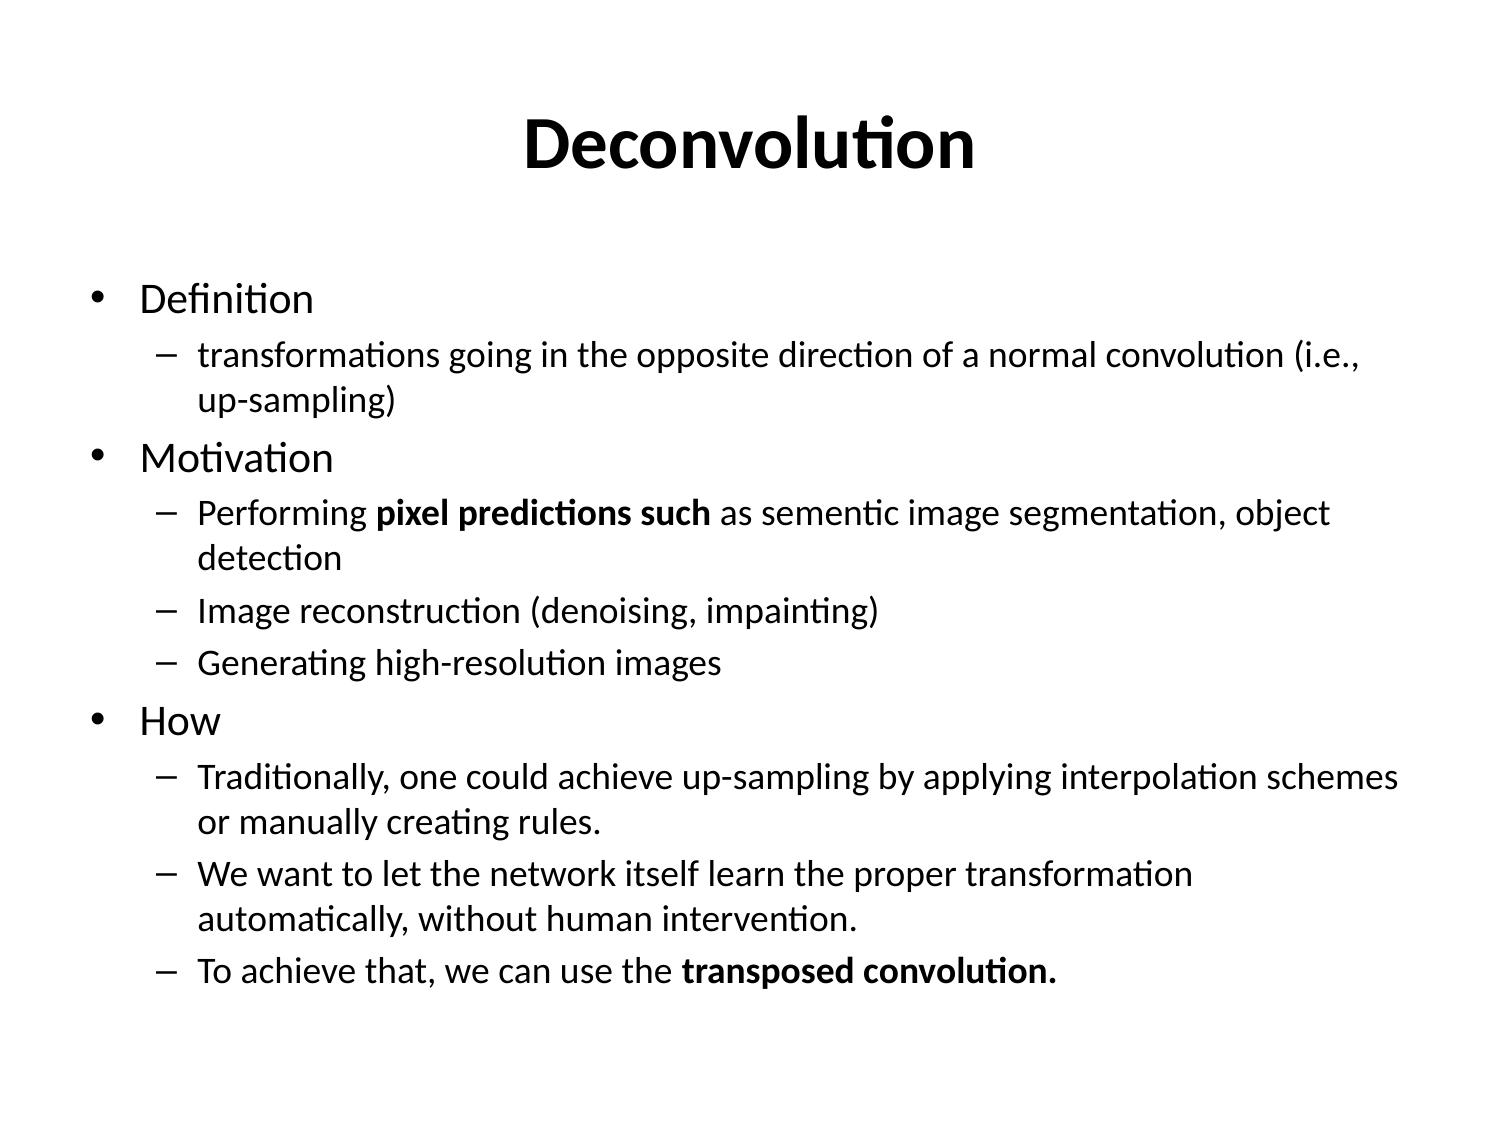

# Deconvolution
Definition
transformations going in the opposite direction of a normal convolution (i.e., up-sampling)
Motivation
Performing pixel predictions such as sementic image segmentation, object detection
Image reconstruction (denoising, impainting)
Generating high-resolution images
How
Traditionally, one could achieve up-sampling by applying interpolation schemes or manually creating rules.
We want to let the network itself learn the proper transformation automatically, without human intervention.
To achieve that, we can use the transposed convolution.